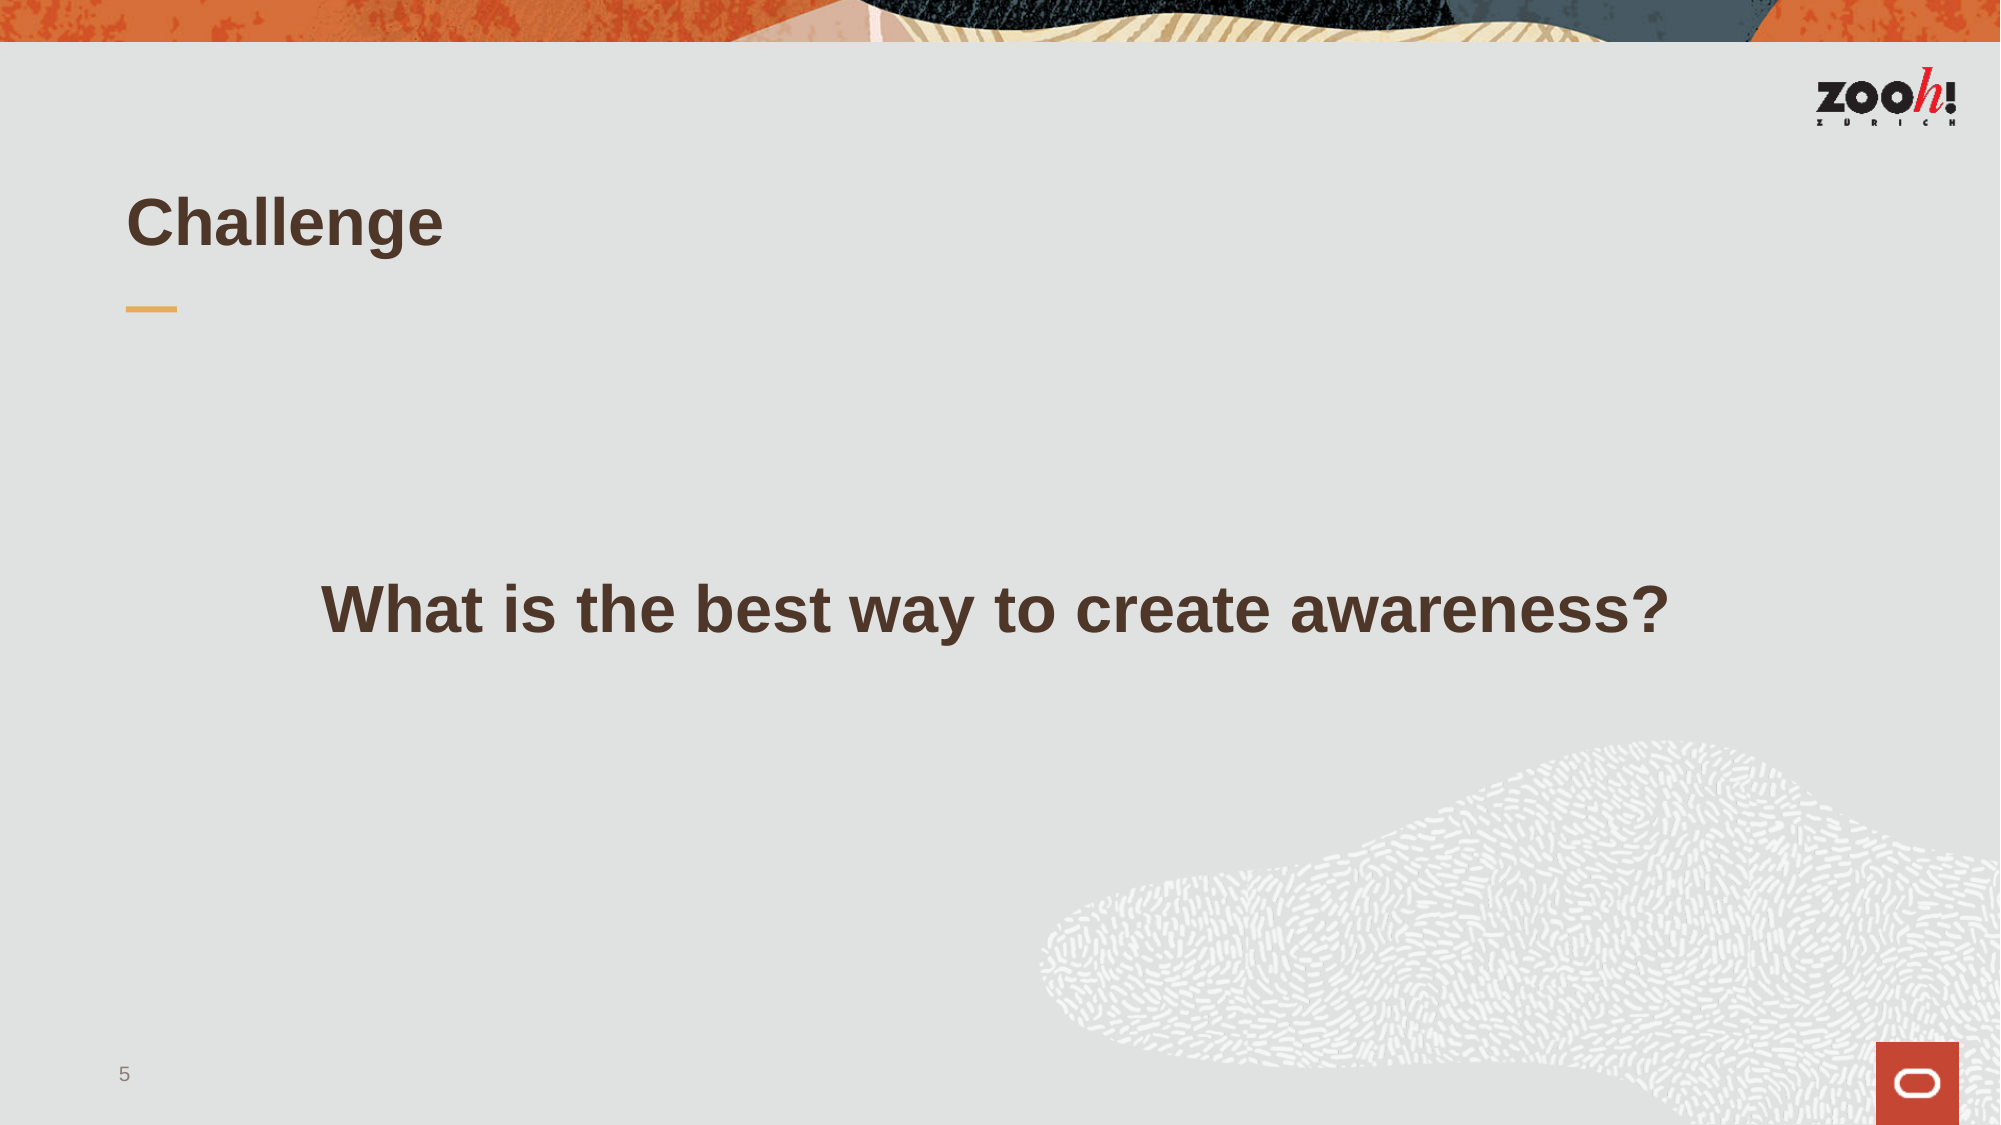

# Challenge
What is the best way to create awareness?
5